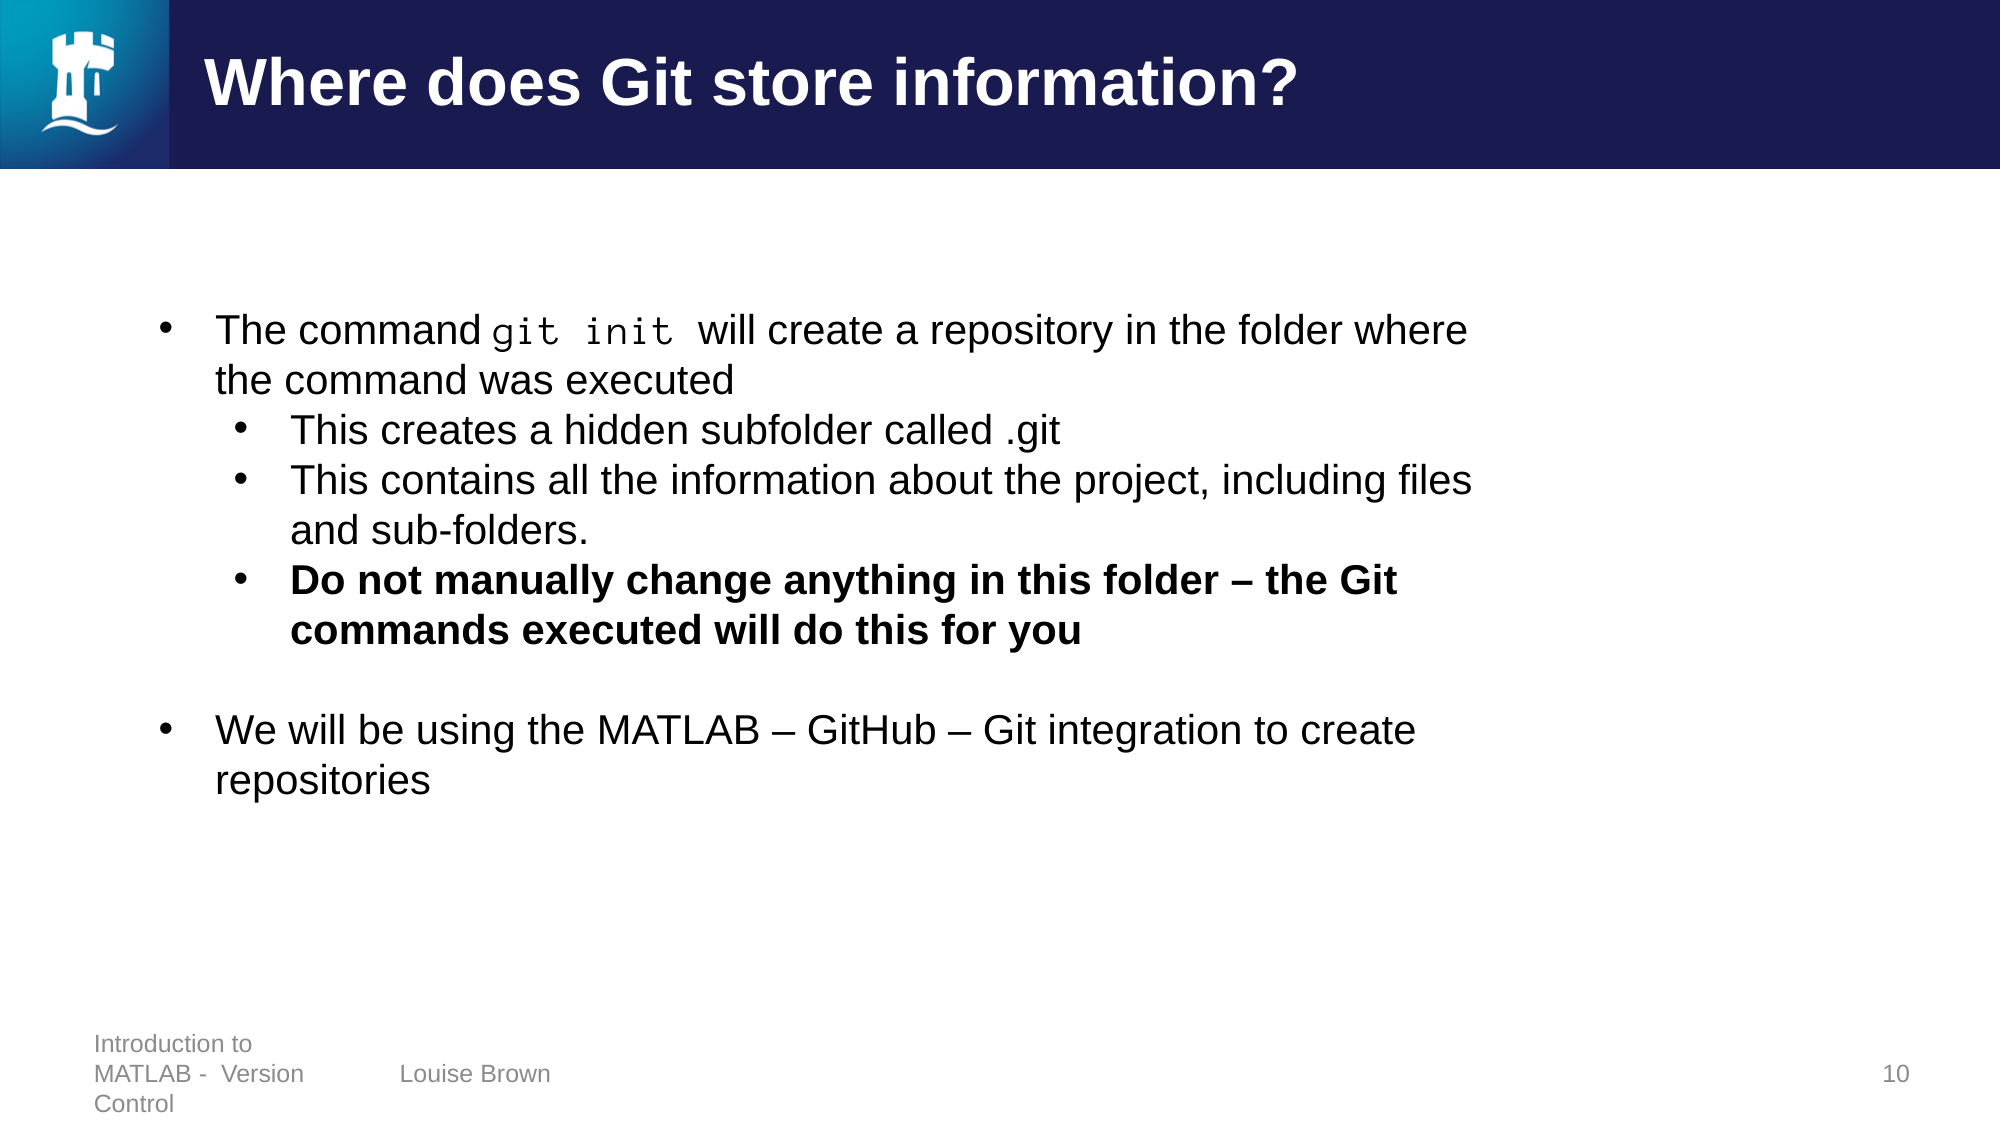

# Where does Git store information?
The command git init will create a repository in the folder where the command was executed
This creates a hidden subfolder called .git
This contains all the information about the project, including files and sub-folders.
Do not manually change anything in this folder – the Git commands executed will do this for you

We will be using the MATLAB – GitHub – Git integration to create repositories

Introduction to MATLAB -  Version Control

Louise Brown
10